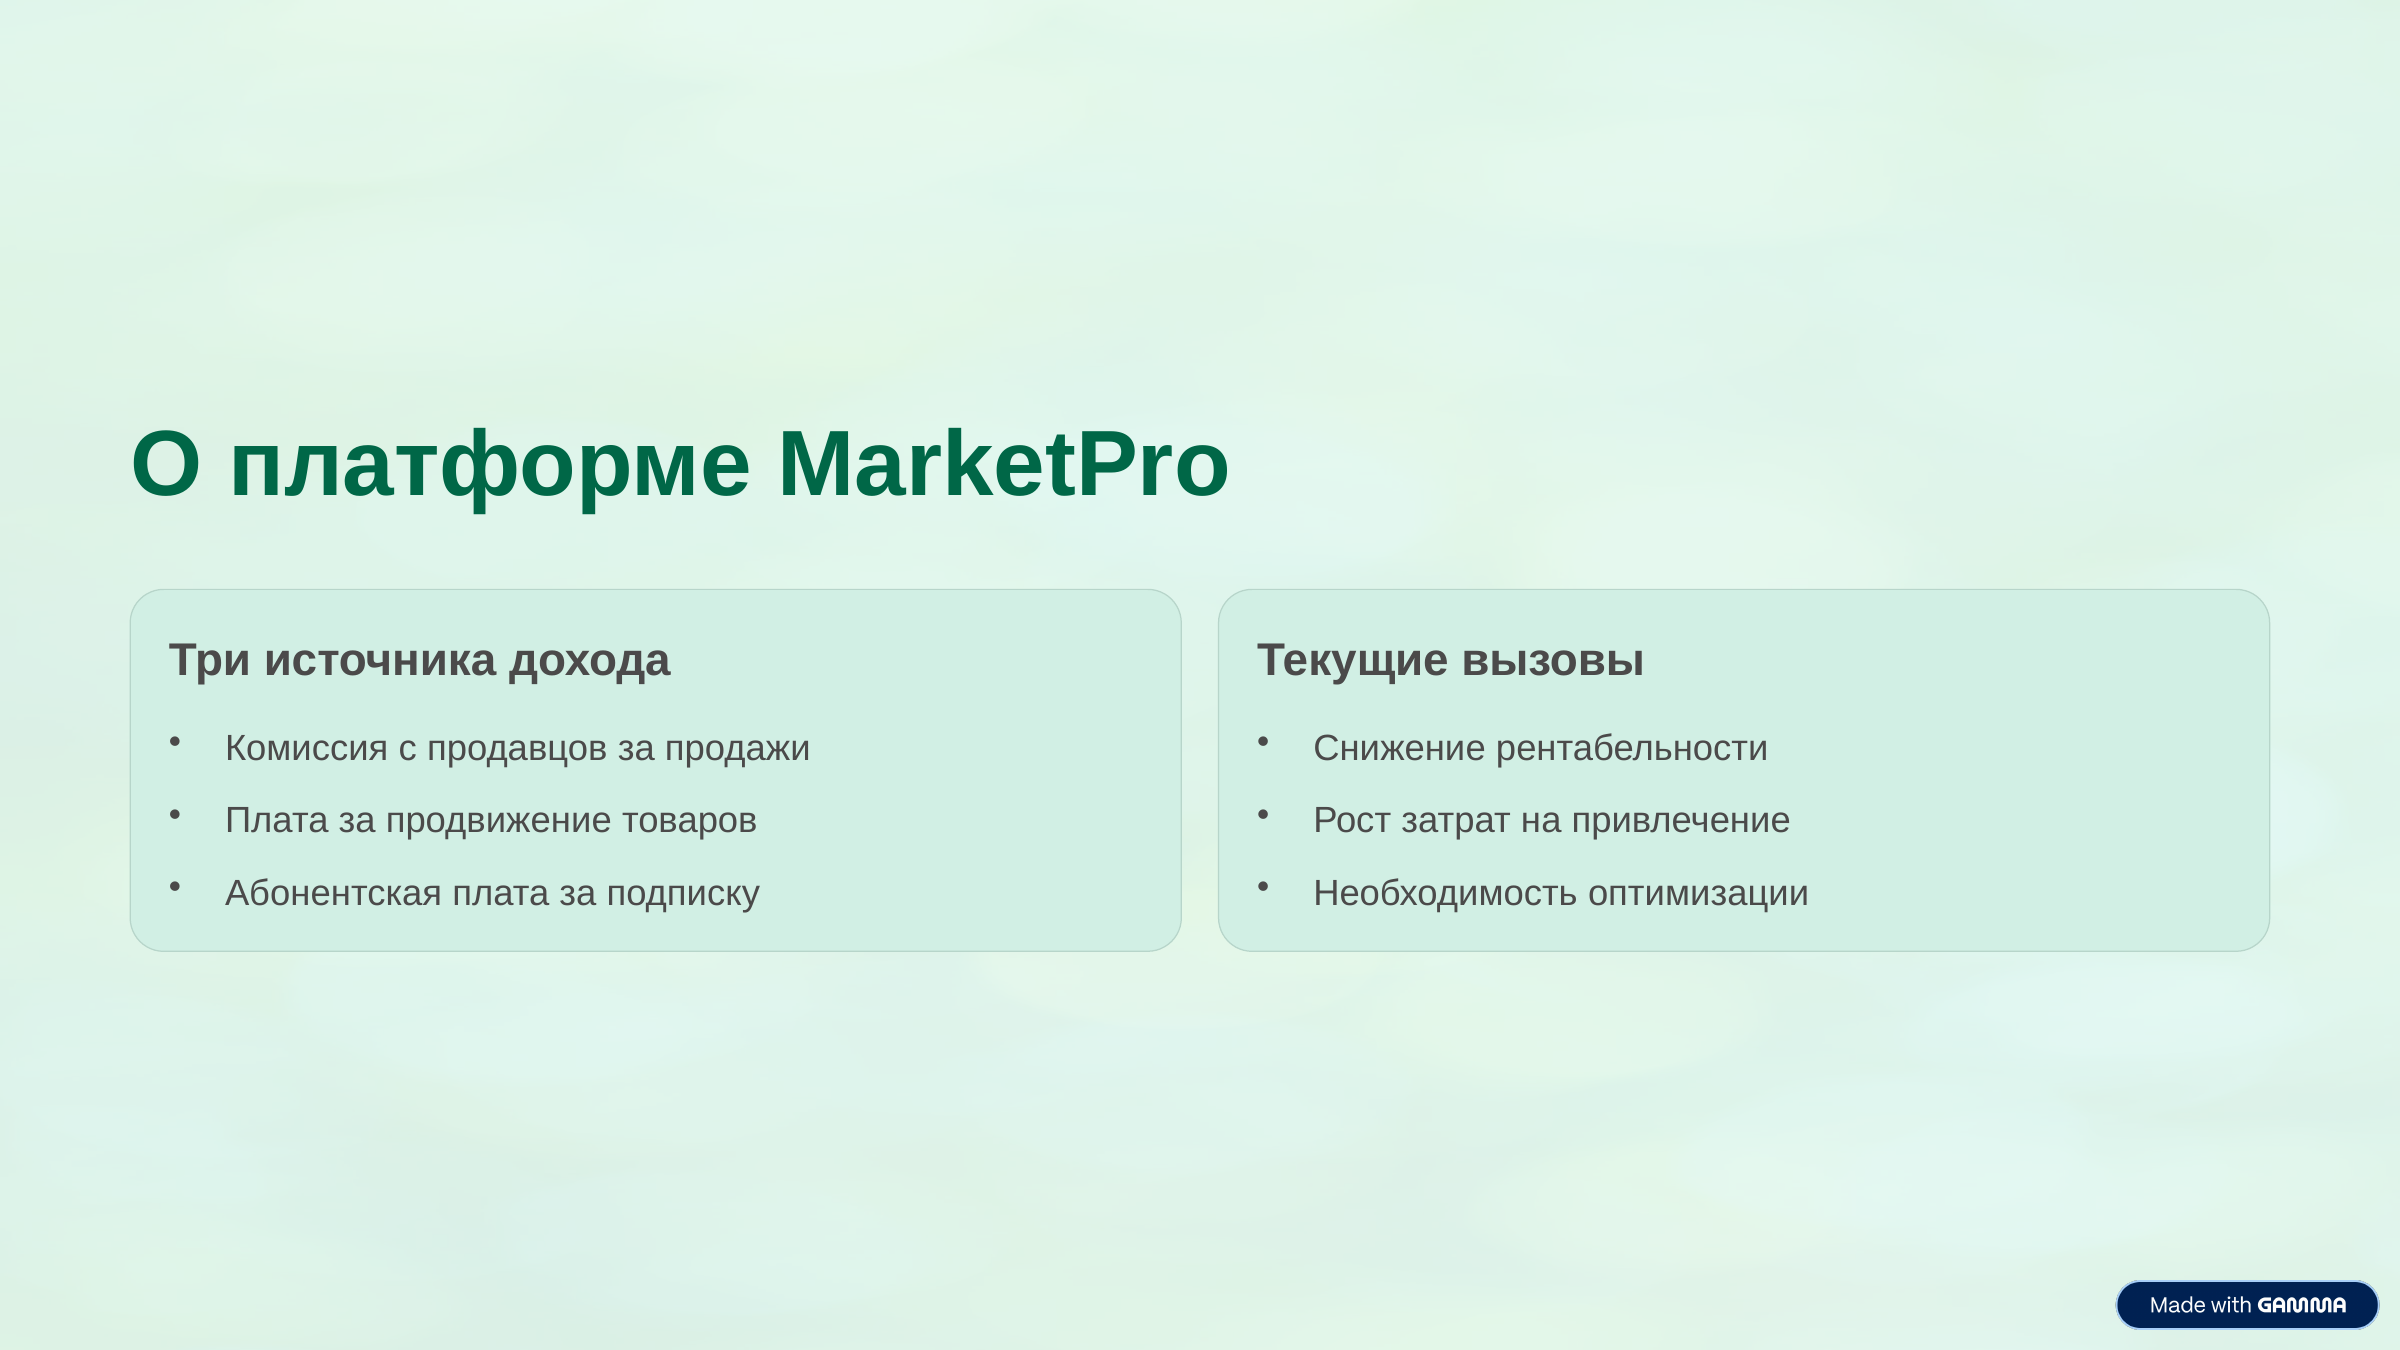

О платформе MarketPro

Три источника дохода
Текущие вызовы
Комиссия с продавцов за продажи
Снижение рентабельности
Плата за продвижение товаров
Рост затрат на привлечение
Абонентская плата за подписку
Необходимость оптимизации